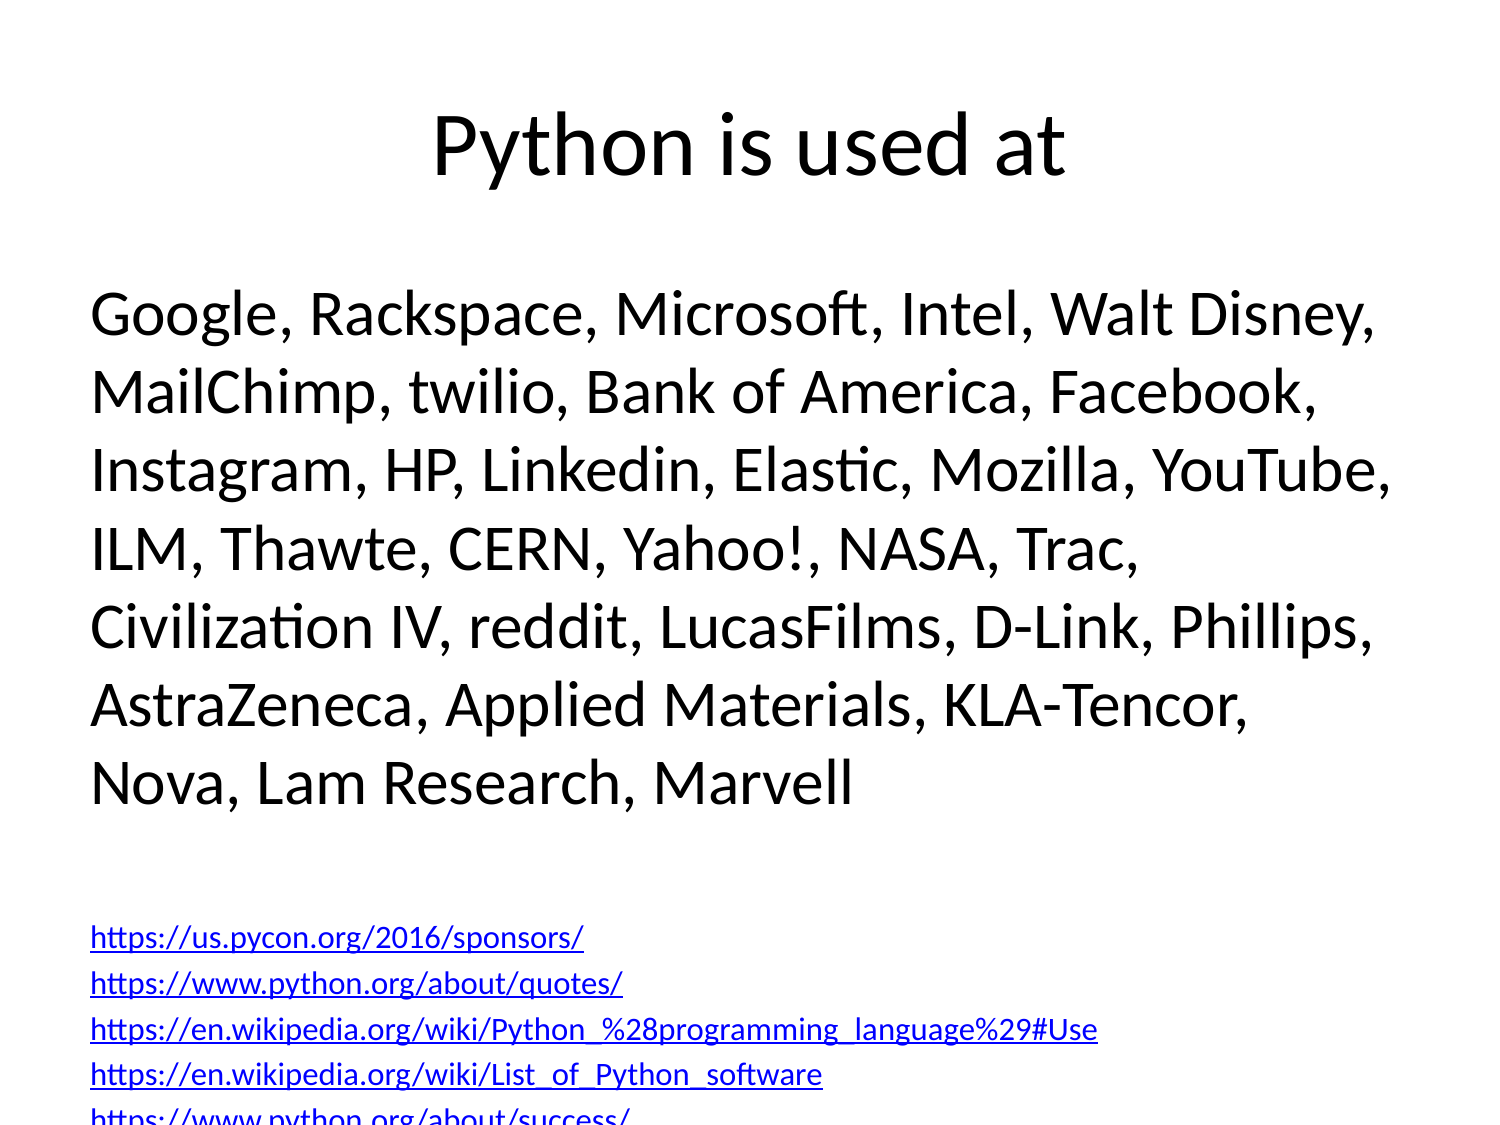

# Python is used at
Google, Rackspace, Microsoft, Intel, Walt Disney, MailChimp, twilio, Bank of America, Facebook, Instagram, HP, Linkedin, Elastic, Mozilla, YouTube, ILM, Thawte, CERN, Yahoo!, NASA, Trac, Civilization IV, reddit, LucasFilms, D-Link, Phillips, AstraZeneca, Applied Materials, KLA-Tencor, Nova, Lam Research, Marvell

https://us.pycon.org/2016/sponsors/
https://www.python.org/about/quotes/
https://en.wikipedia.org/wiki/Python_%28programming_language%29#Use
https://en.wikipedia.org/wiki/List_of_Python_software
https://www.python.org/about/success/